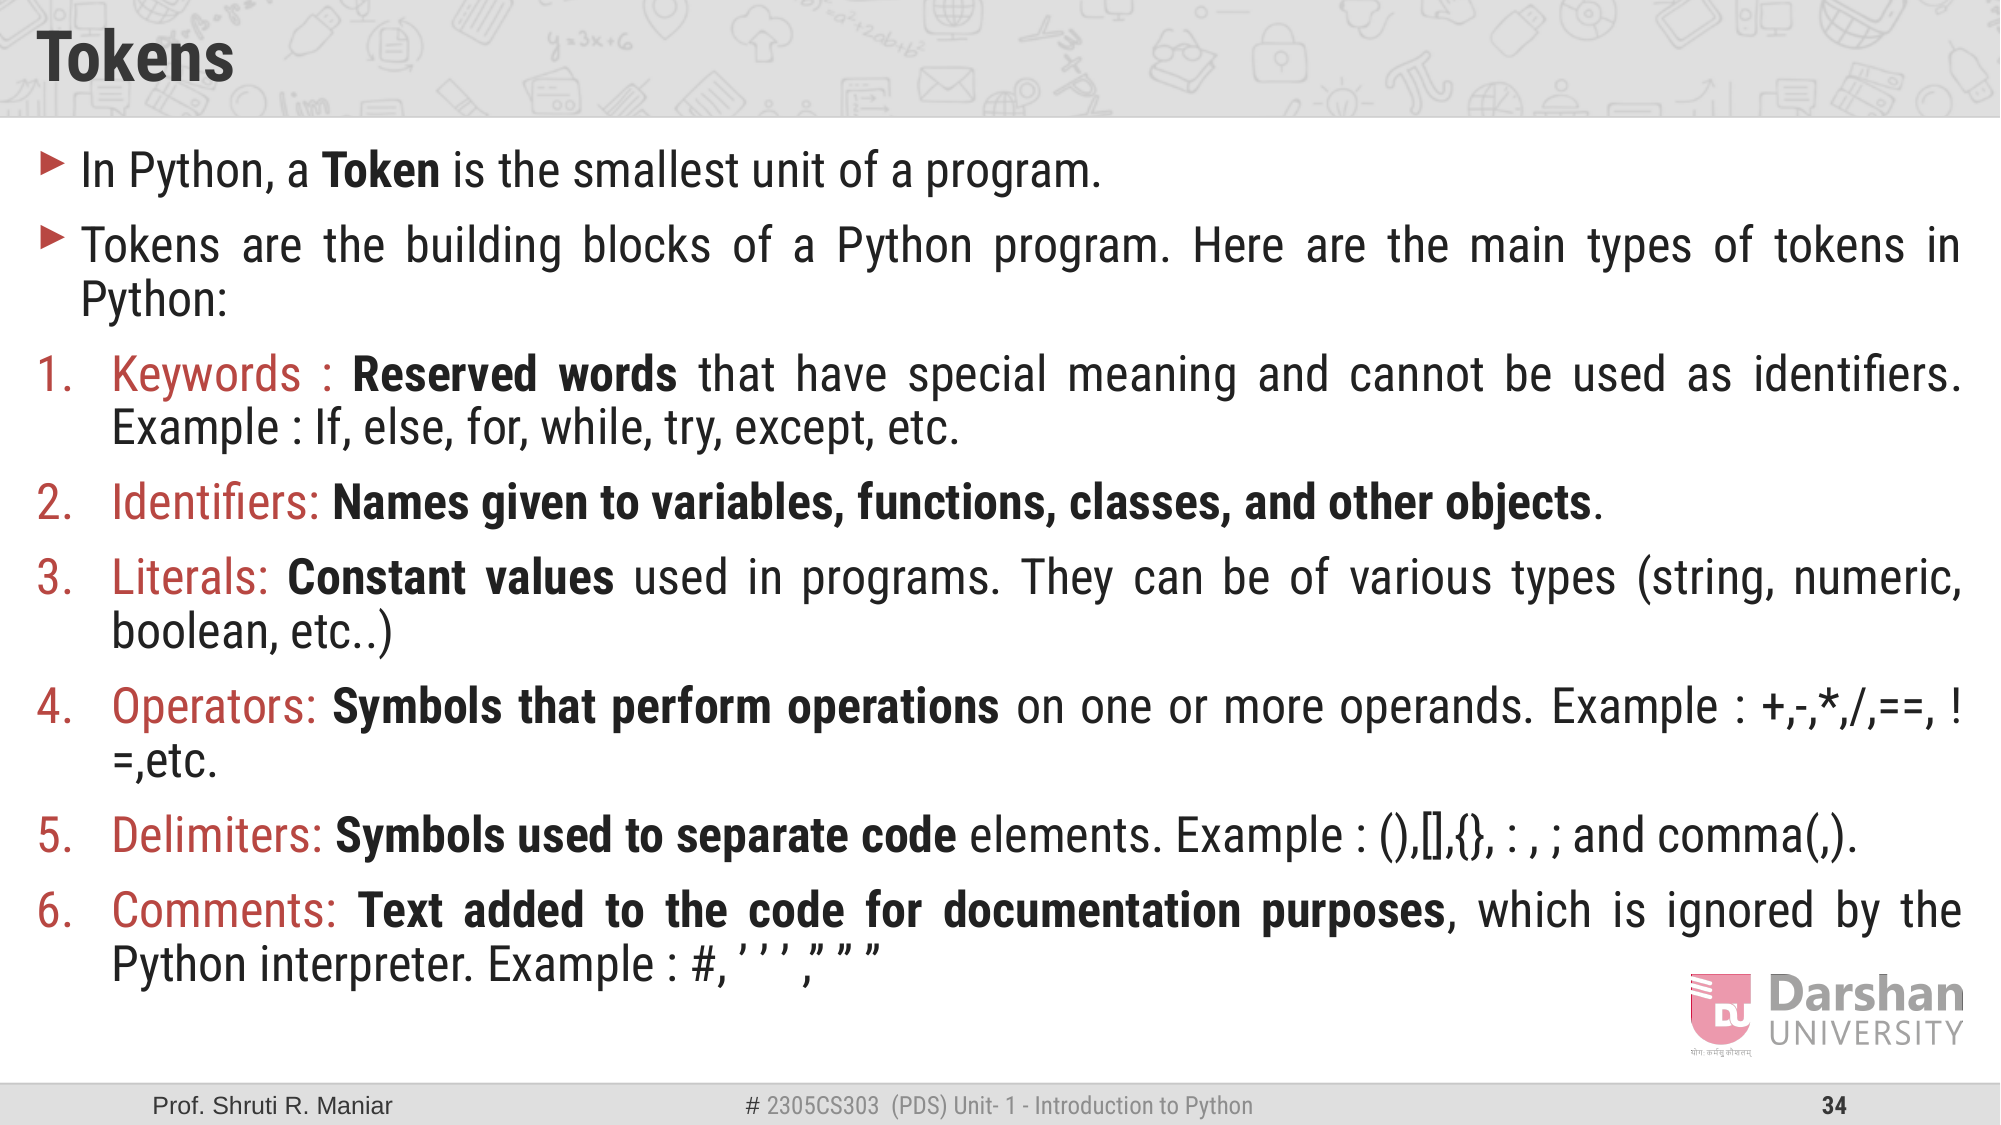

# Tokens
In Python, a Token is the smallest unit of a program.
Tokens are the building blocks of a Python program. Here are the main types of tokens in Python:
Keywords : Reserved words that have special meaning and cannot be used as identifiers. Example : If, else, for, while, try, except, etc.
Identifiers: Names given to variables, functions, classes, and other objects.
Literals: Constant values used in programs. They can be of various types (string, numeric, boolean, etc..)
Operators: Symbols that perform operations on one or more operands. Example : +,-,*,/,==, !=,etc.
Delimiters: Symbols used to separate code elements. Example : (),[],{}, : , ; and comma(,).
Comments: Text added to the code for documentation purposes, which is ignored by the Python interpreter. Example : #, ’ ’ ’ ,” ” ”